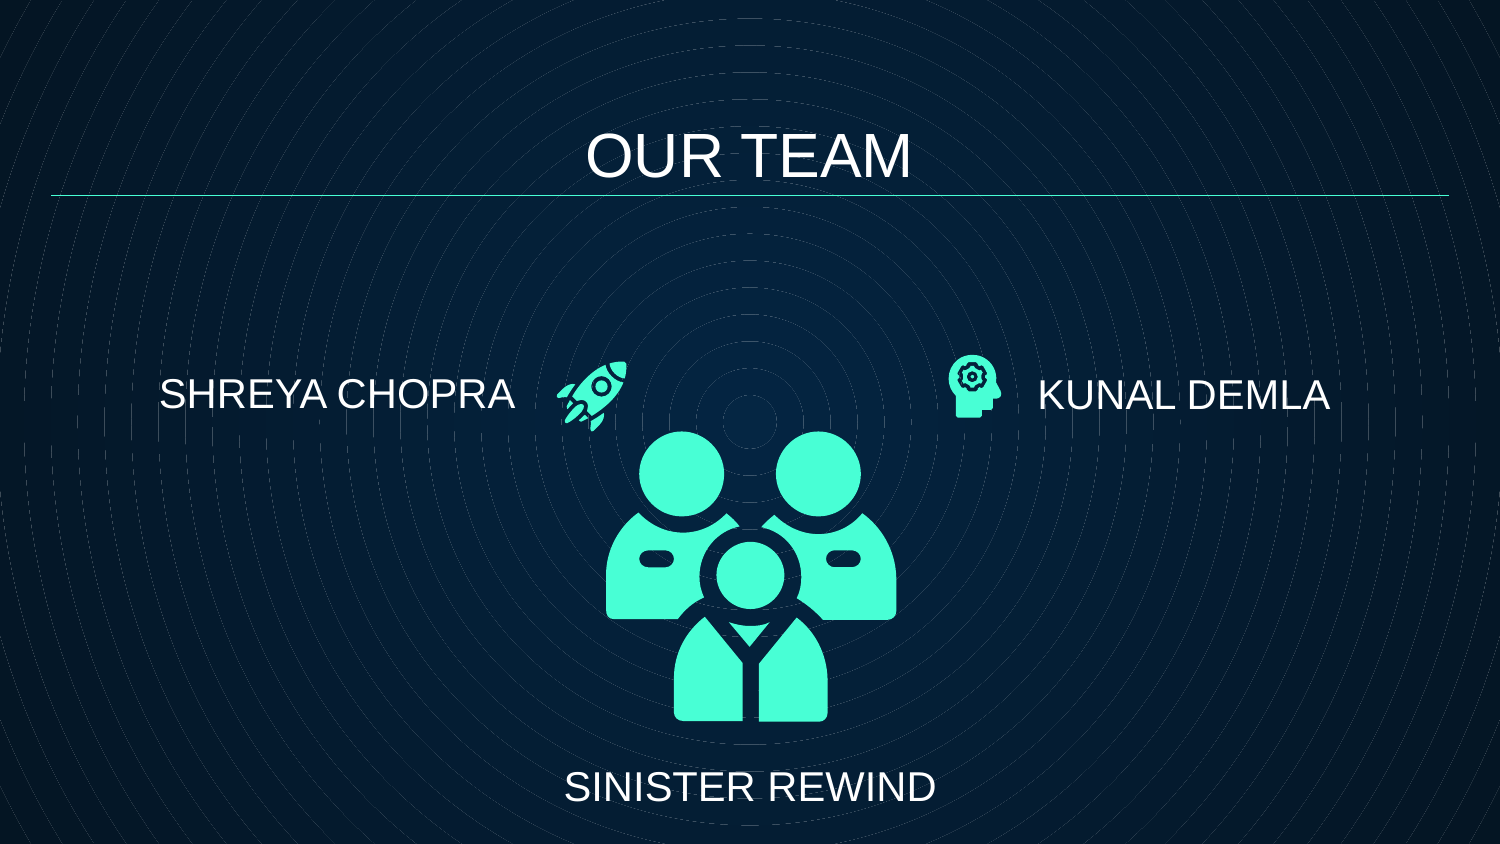

# OUR TEAM

SHREYA CHOPRA
KUNAL DEMLA

SINISTER REWIND